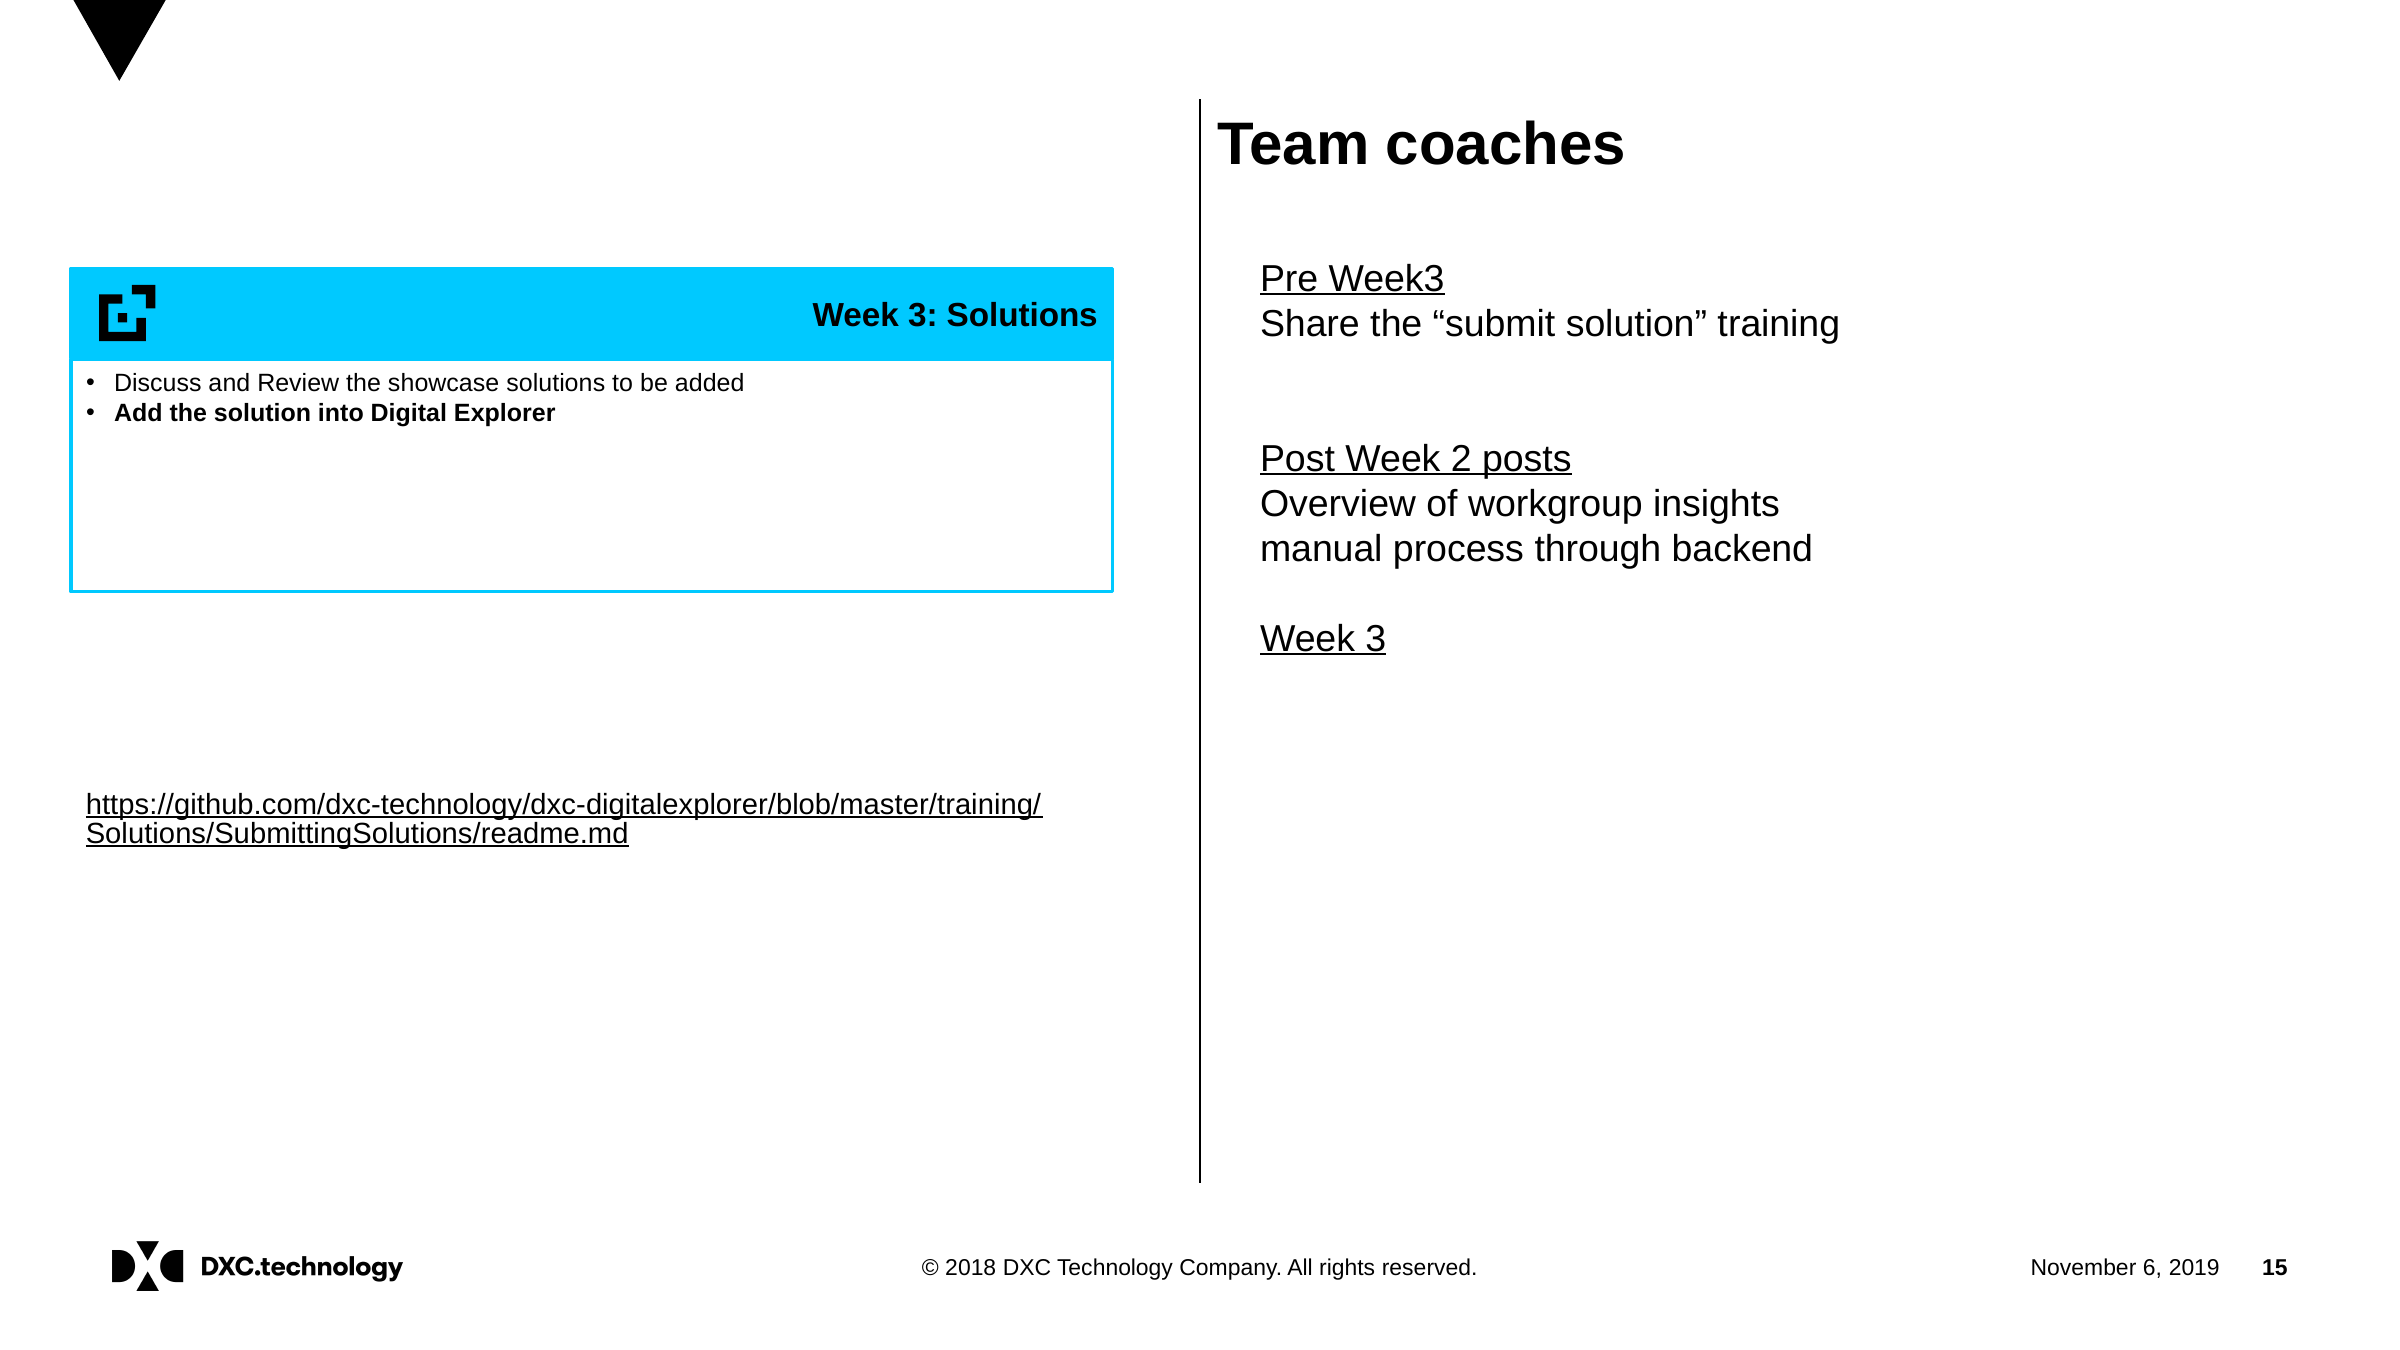

Team coaches
Pre Week3
Share the “submit solution” training

Post Week 2 posts
Overview of workgroup insights
manual process through backend

Week 3

Week 3: Solutions

Discuss and Review the showcase solutions to be added
Add the solution into Digital Explorer
https://github.com/dxc-technology/dxc-digitalexplorer/blob/master/training/Solutions/SubmittingSolutions/readme.md